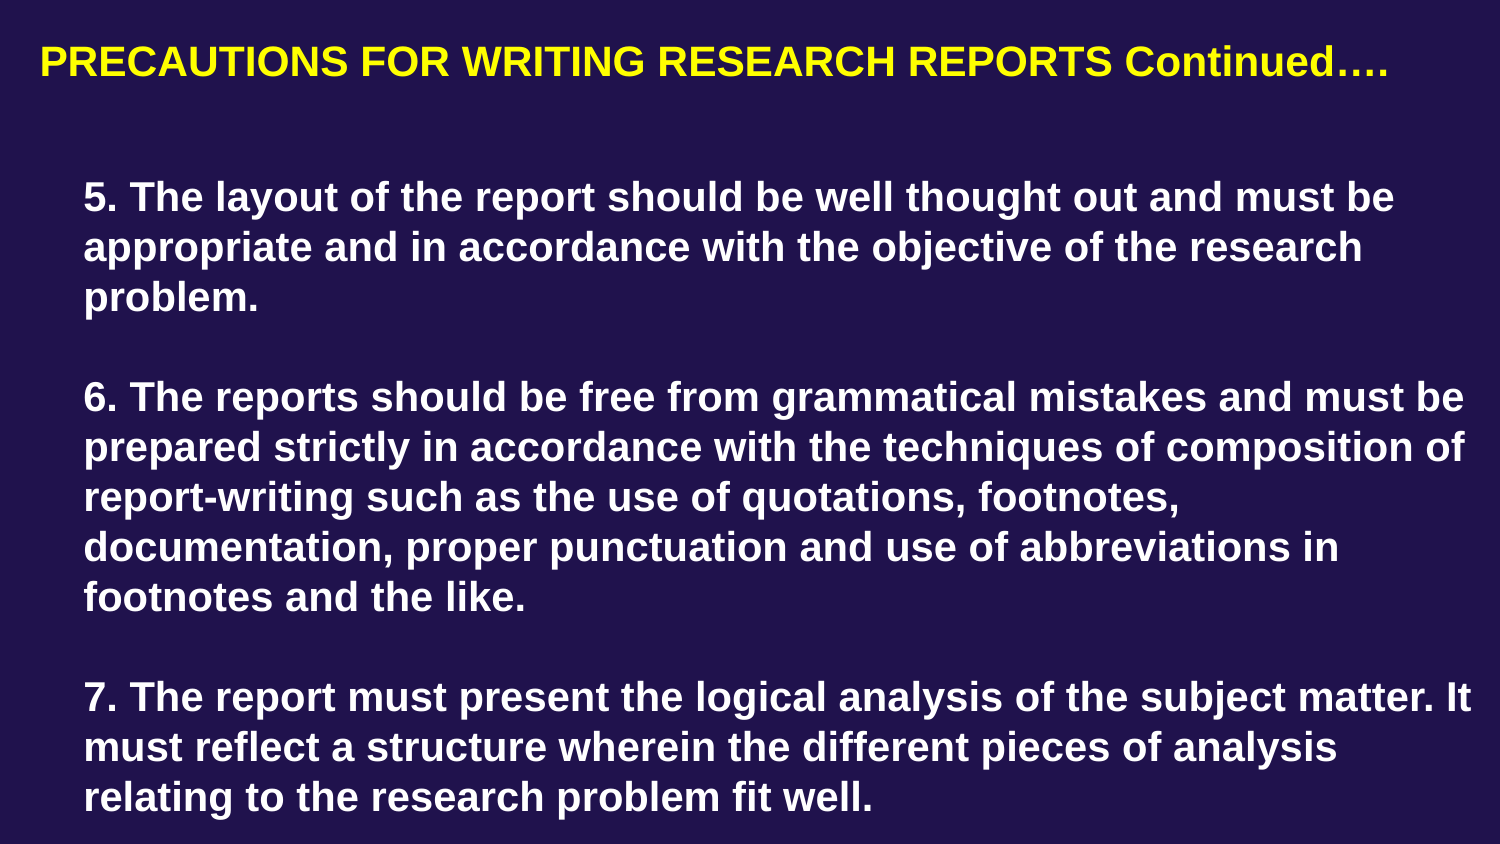

# PRECAUTIONS FOR WRITING RESEARCH REPORTS Continued….

5. The layout of the report should be well thought out and must be appropriate and in accordance with the objective of the research problem.

6. The reports should be free from grammatical mistakes and must be prepared strictly in accordance with the techniques of composition of report-writing such as the use of quotations, footnotes, documentation, proper punctuation and use of abbreviations in footnotes and the like.

7. The report must present the logical analysis of the subject matter. It must reflect a structure wherein the different pieces of analysis relating to the research problem fit well.